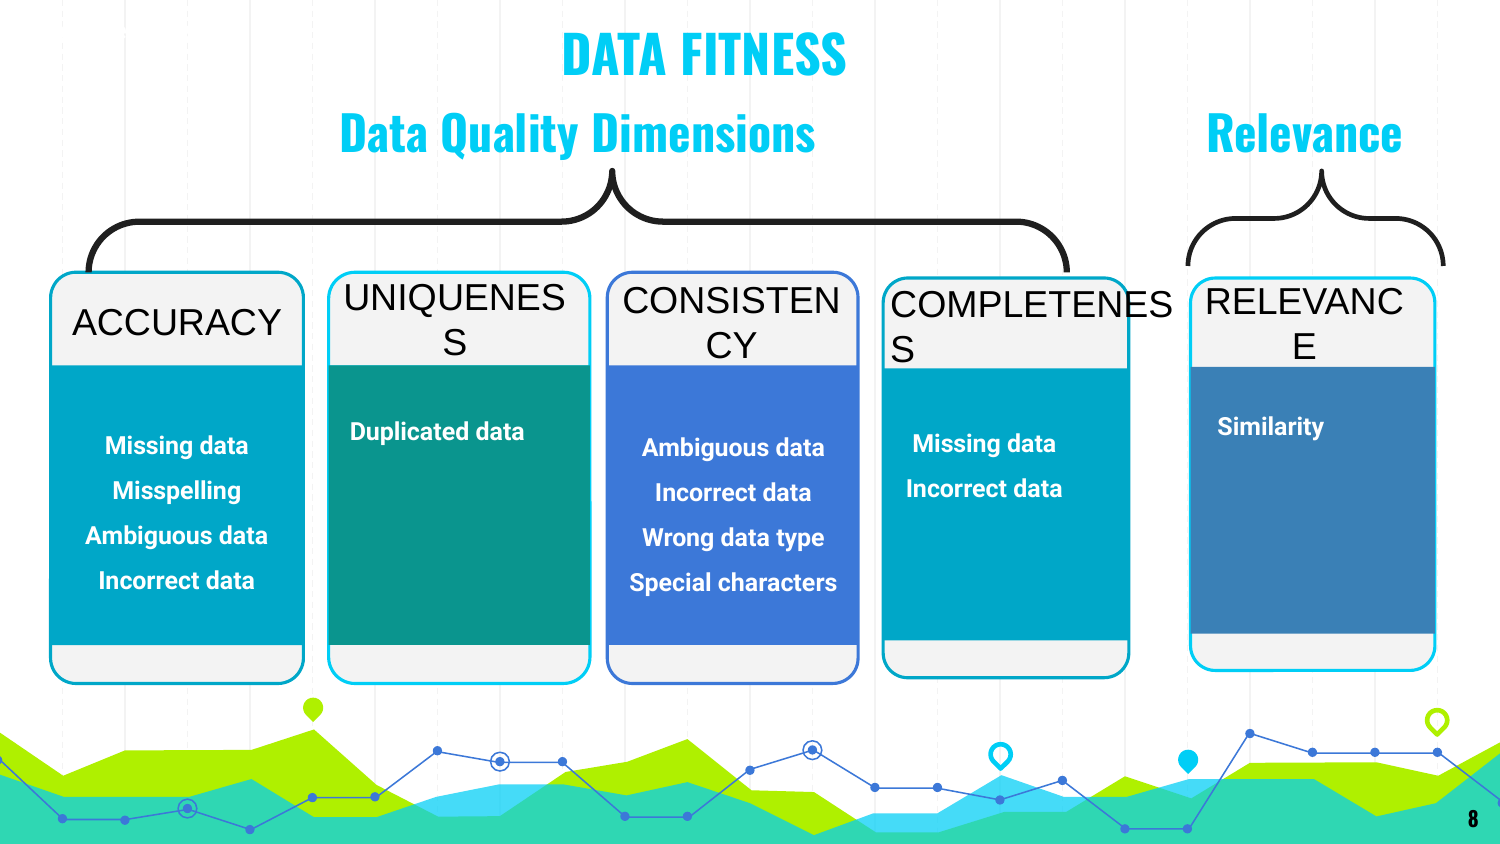

Duplicated data

DATA FITNESS

Relevance
Data Quality Dimensions

CONSISTENCY

Ambiguous data
Incorrect data
Wrong data type
Special characters
SERVICES

UNIQUENESS

ACCURACY

Missing data
Misspelling
Ambiguous data
Incorrect data

COMPLETENESS

RELEVANCE

Mercury is the closest planet and also is the smallest one of the Solar System
Similarity
Duplicated data
Missing data
Incorrect data
8